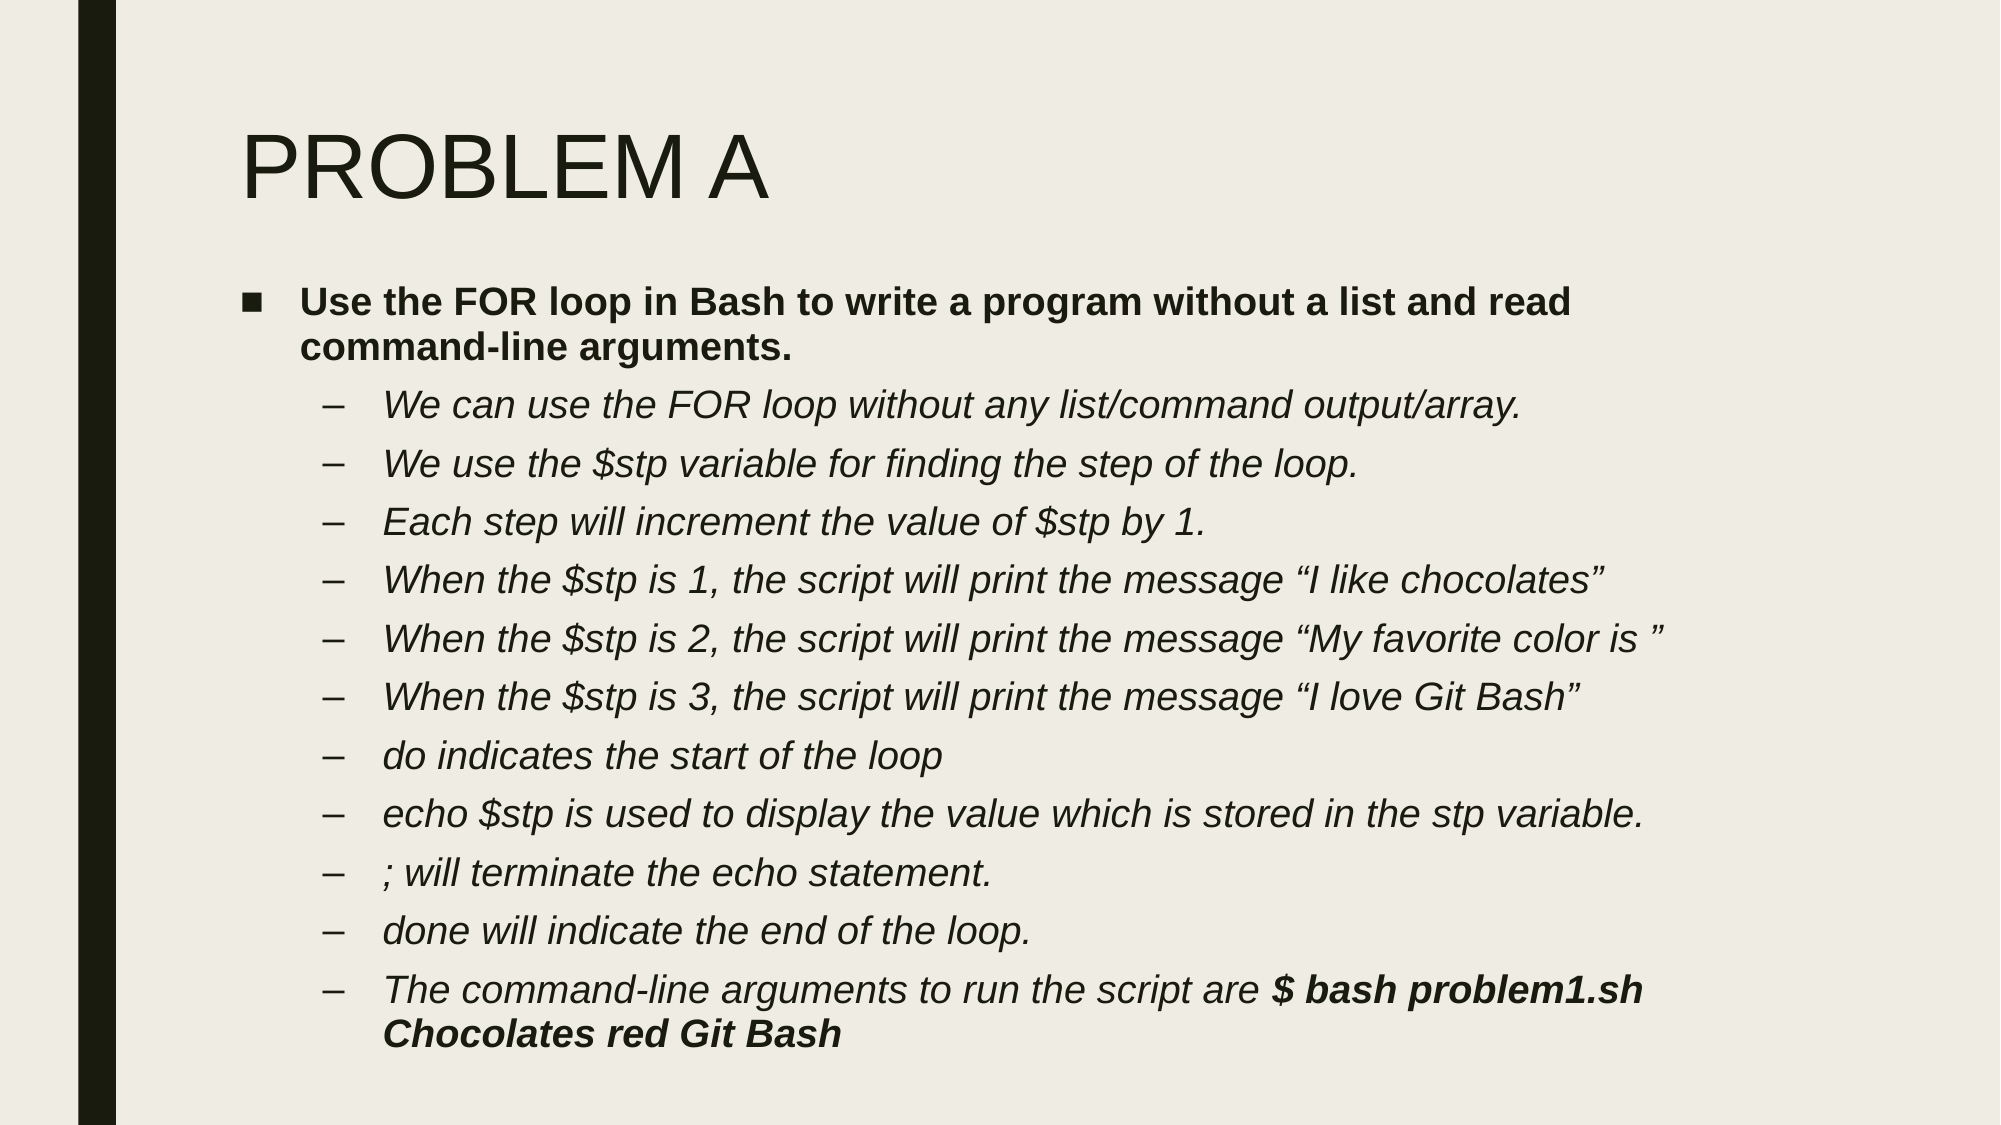

# PROBLEM A
Use the FOR loop in Bash to write a program without a list and read command-line arguments.
We can use the FOR loop without any list/command output/array.
We use the $stp variable for finding the step of the loop.
Each step will increment the value of $stp by 1.
When the $stp is 1, the script will print the message “I like chocolates”
When the $stp is 2, the script will print the message “My favorite color is ”
When the $stp is 3, the script will print the message “I love Git Bash”
do indicates the start of the loop
echo $stp is used to display the value which is stored in the stp variable.
; will terminate the echo statement.
done will indicate the end of the loop.
The command-line arguments to run the script are $ bash problem1.sh Chocolates red Git Bash